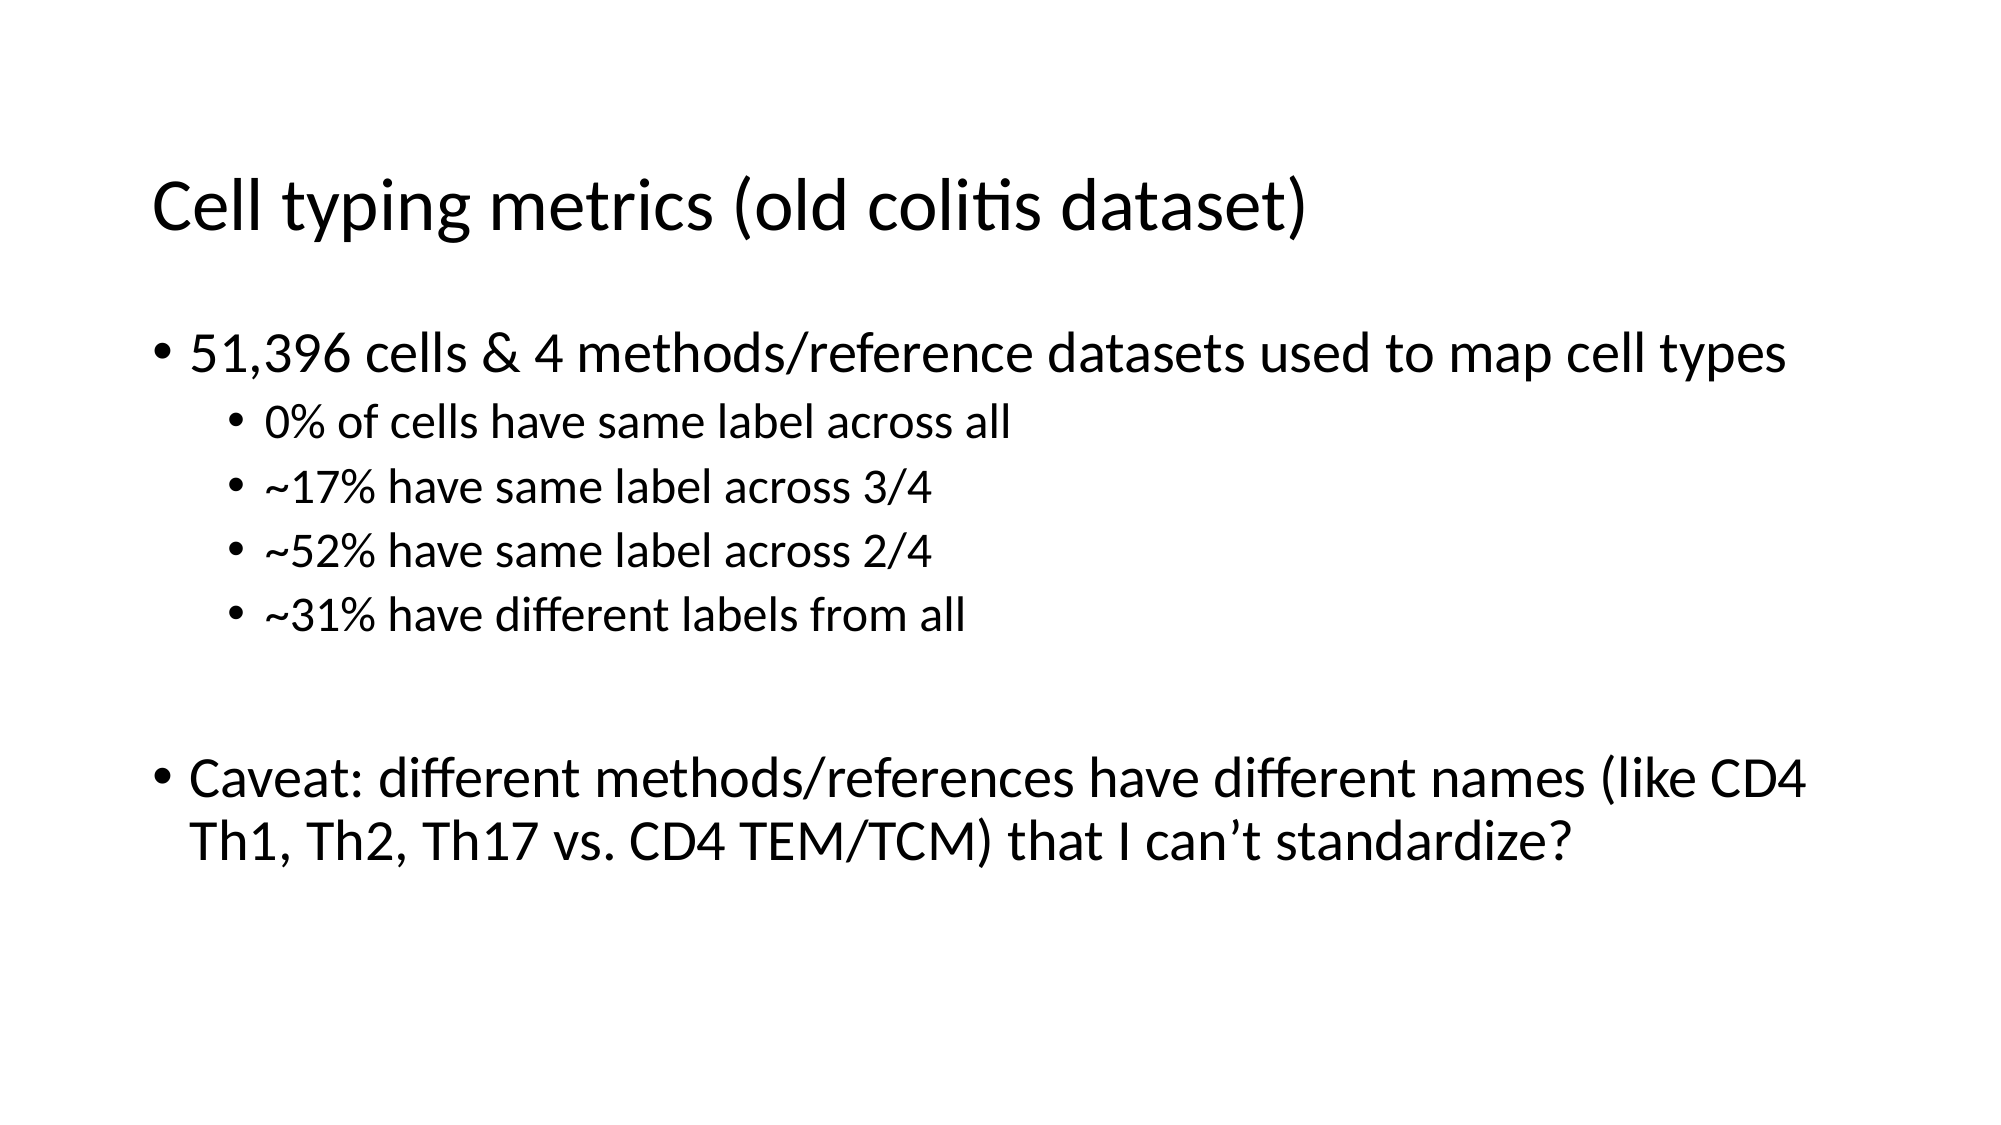

# Cell typing metrics (old colitis dataset)
51,396 cells & 4 methods/reference datasets used to map cell types
0% of cells have same label across all
~17% have same label across 3/4
~52% have same label across 2/4
~31% have different labels from all

Caveat: different methods/references have different names (like CD4 Th1, Th2, Th17 vs. CD4 TEM/TCM) that I can’t standardize?